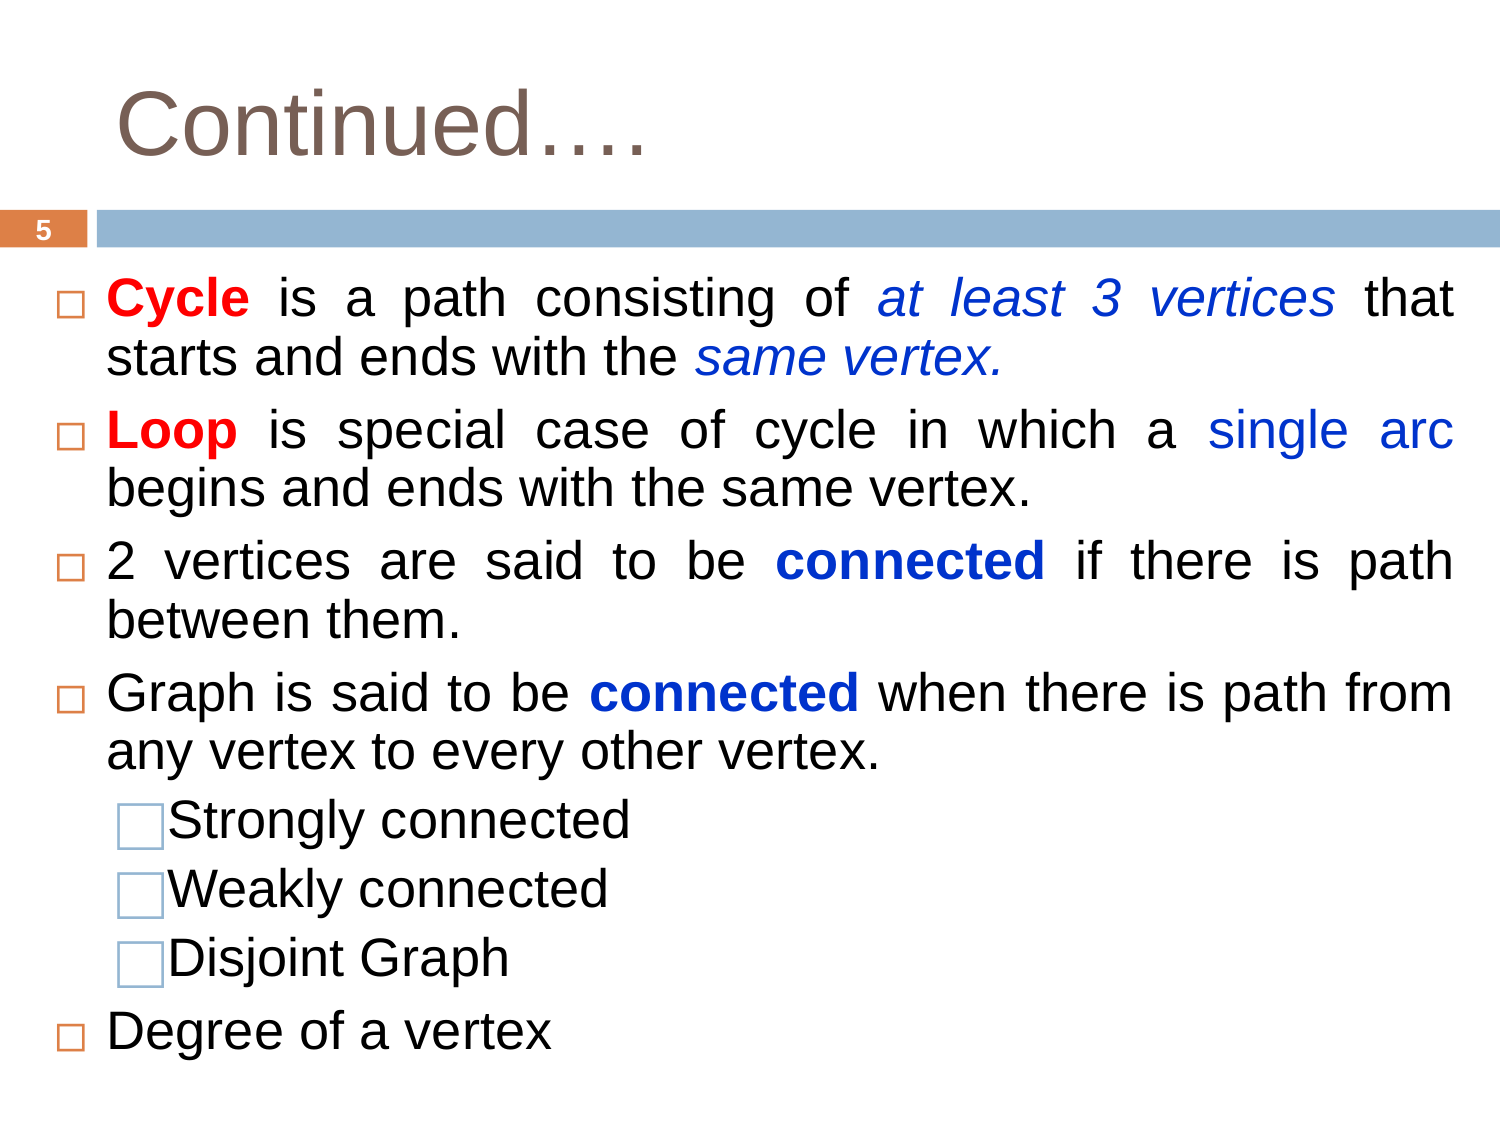

# Continued….
5
Cycle is a path consisting of at least 3 vertices that starts and ends with the same vertex.
Loop is special case of cycle in which a single arc begins and ends with the same vertex.
2 vertices are said to be connected if there is path between them.
Graph is said to be connected when there is path from any vertex to every other vertex.
Strongly connected
Weakly connected
Disjoint Graph
Degree of a vertex